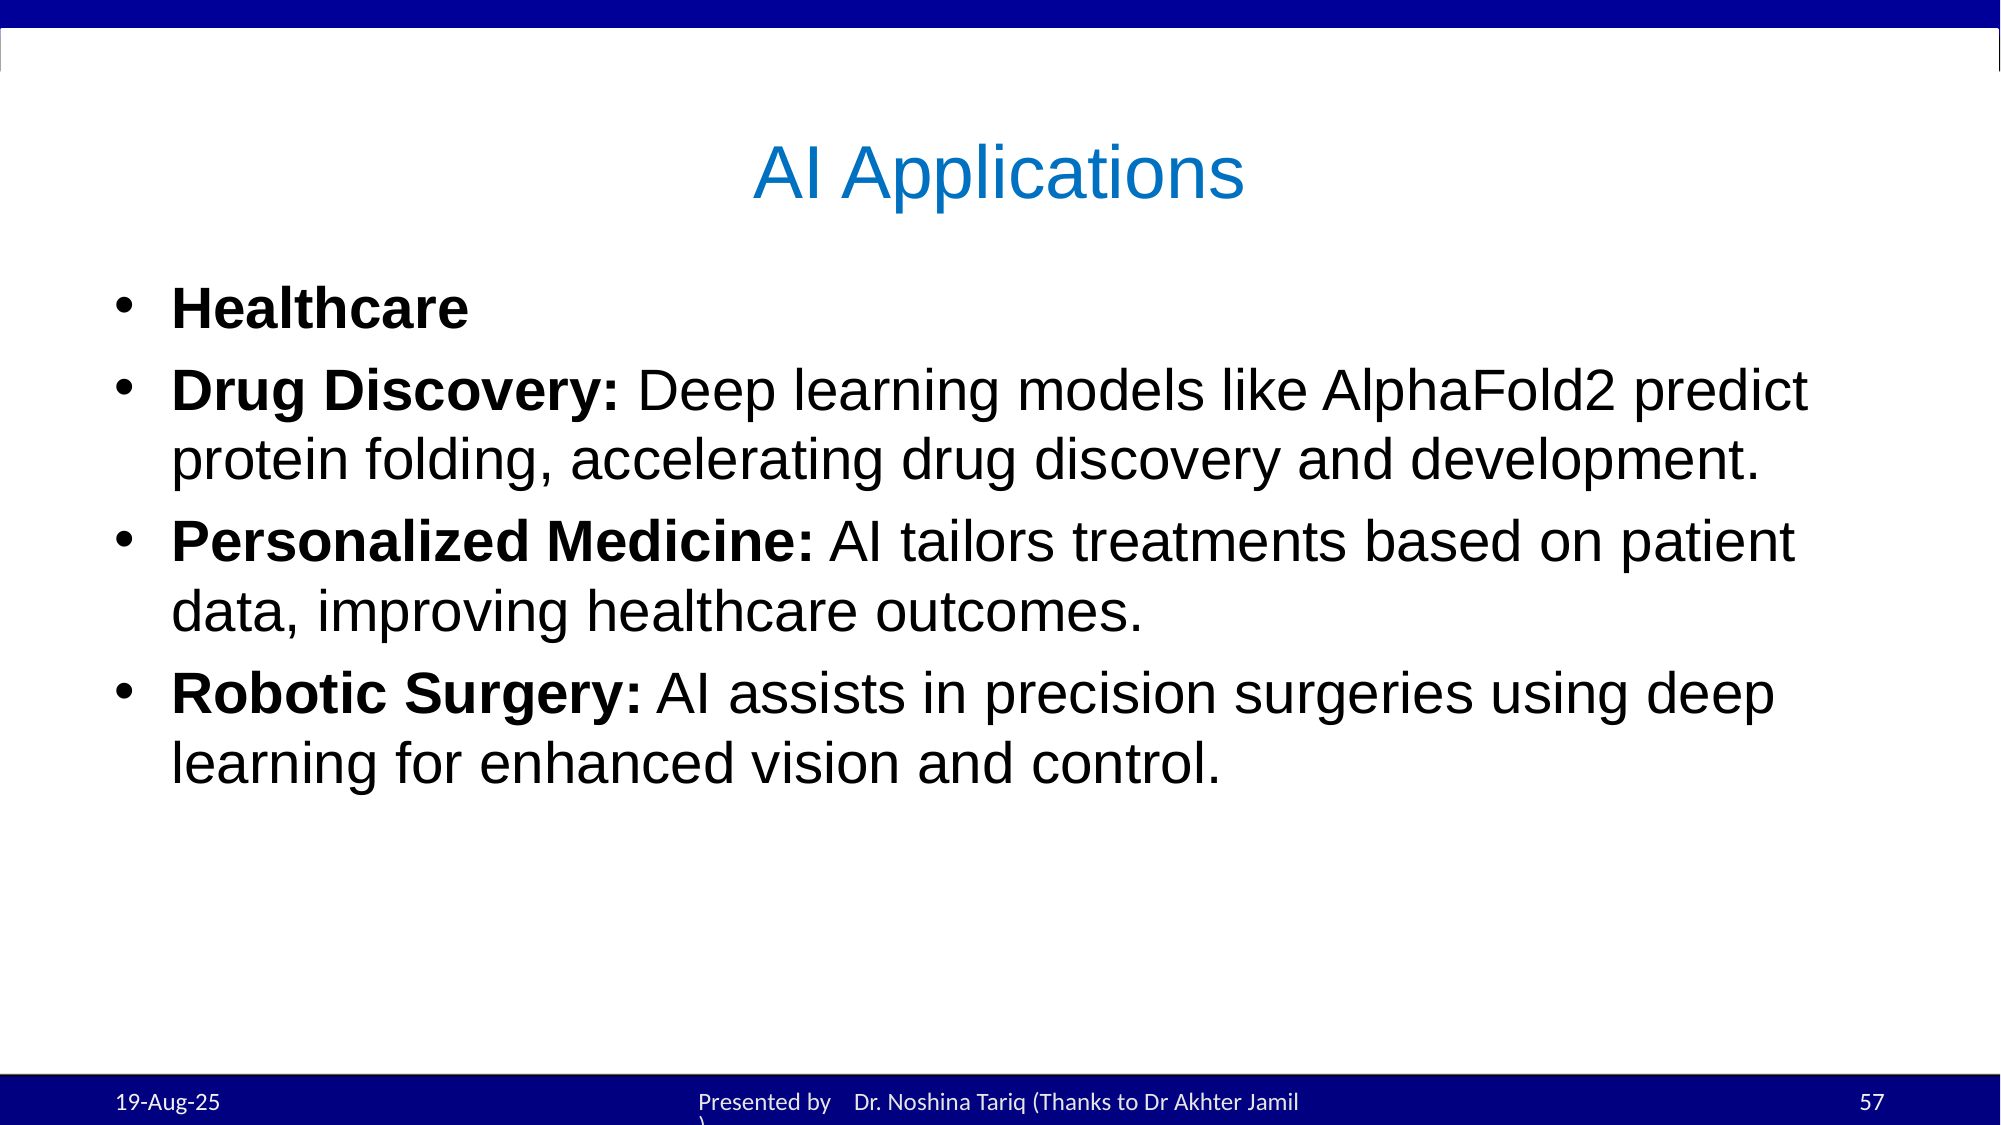

# AI Applications
Healthcare
Drug Discovery: Deep learning models like AlphaFold2 predict protein folding, accelerating drug discovery and development.
Personalized Medicine: AI tailors treatments based on patient data, improving healthcare outcomes.
Robotic Surgery: AI assists in precision surgeries using deep learning for enhanced vision and control.

19-Aug-25
Presented by    Dr. Noshina Tariq (Thanks to Dr Akhter Jamil)
57